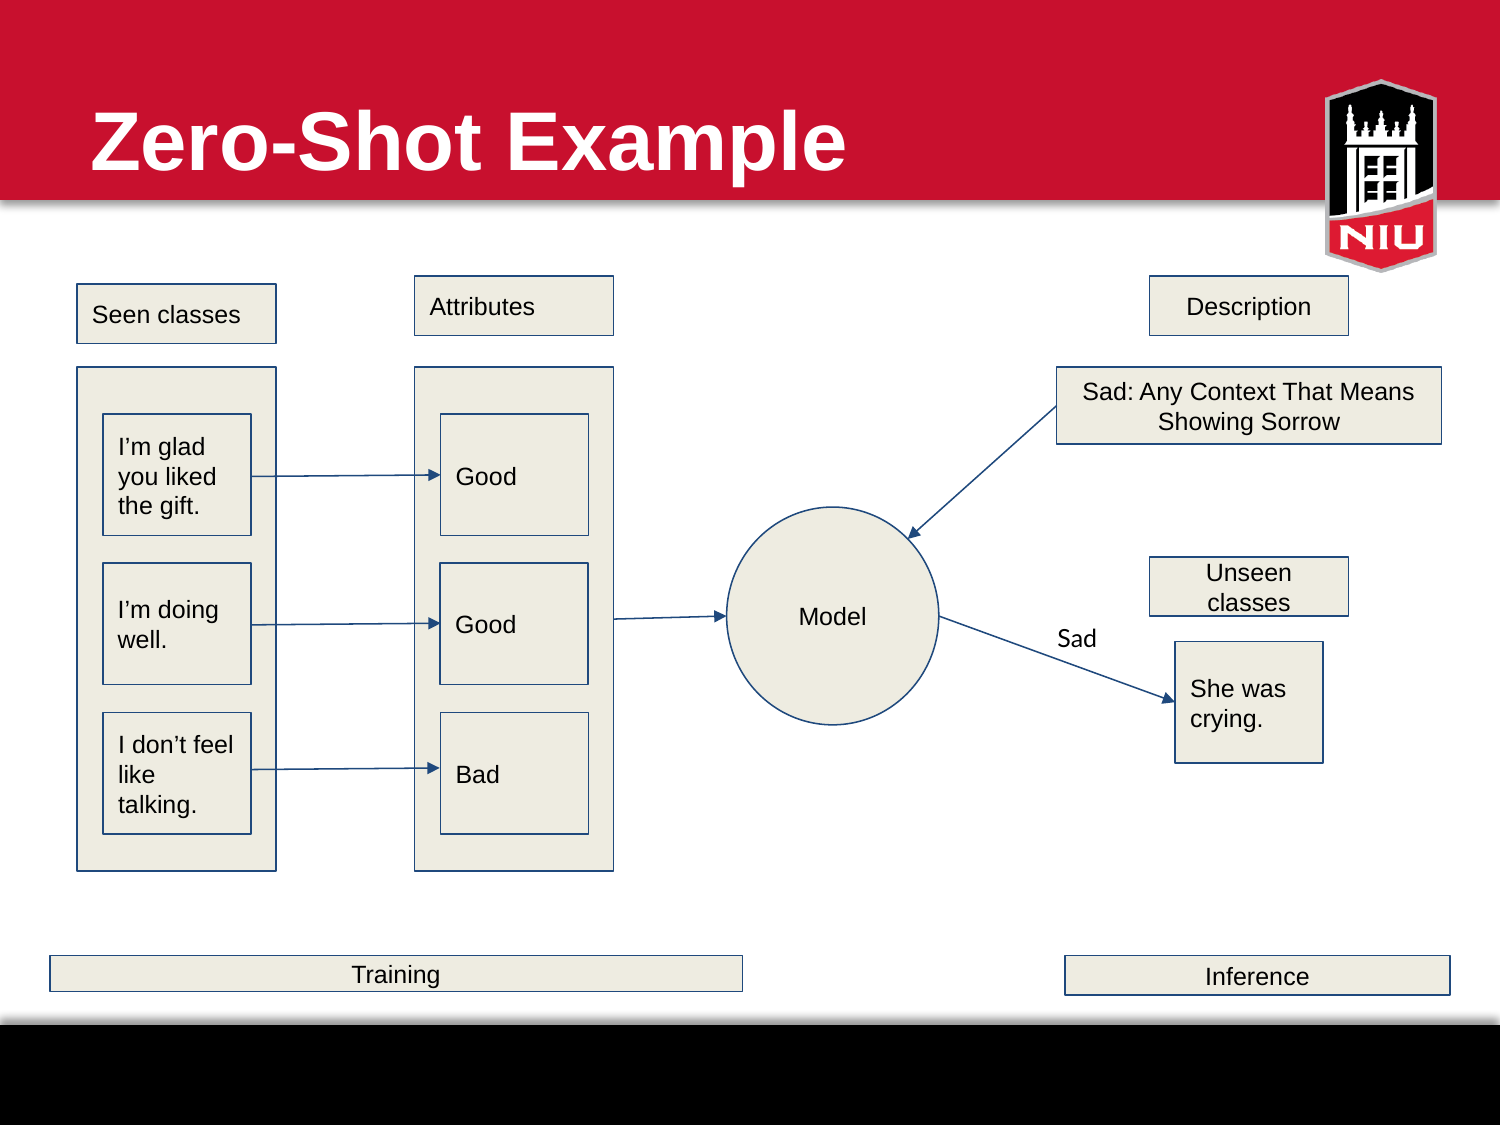

# Zero-Shot Example
Attributes
Description
Seen classes

Sad: Any Context That Means Showing Sorrow
I’m glad you liked the gift.
Good
Model
Unseen classes
I’m doing well.
Good
Sad
She was crying.
I don’t feel like talking.
Bad
Training
Inference